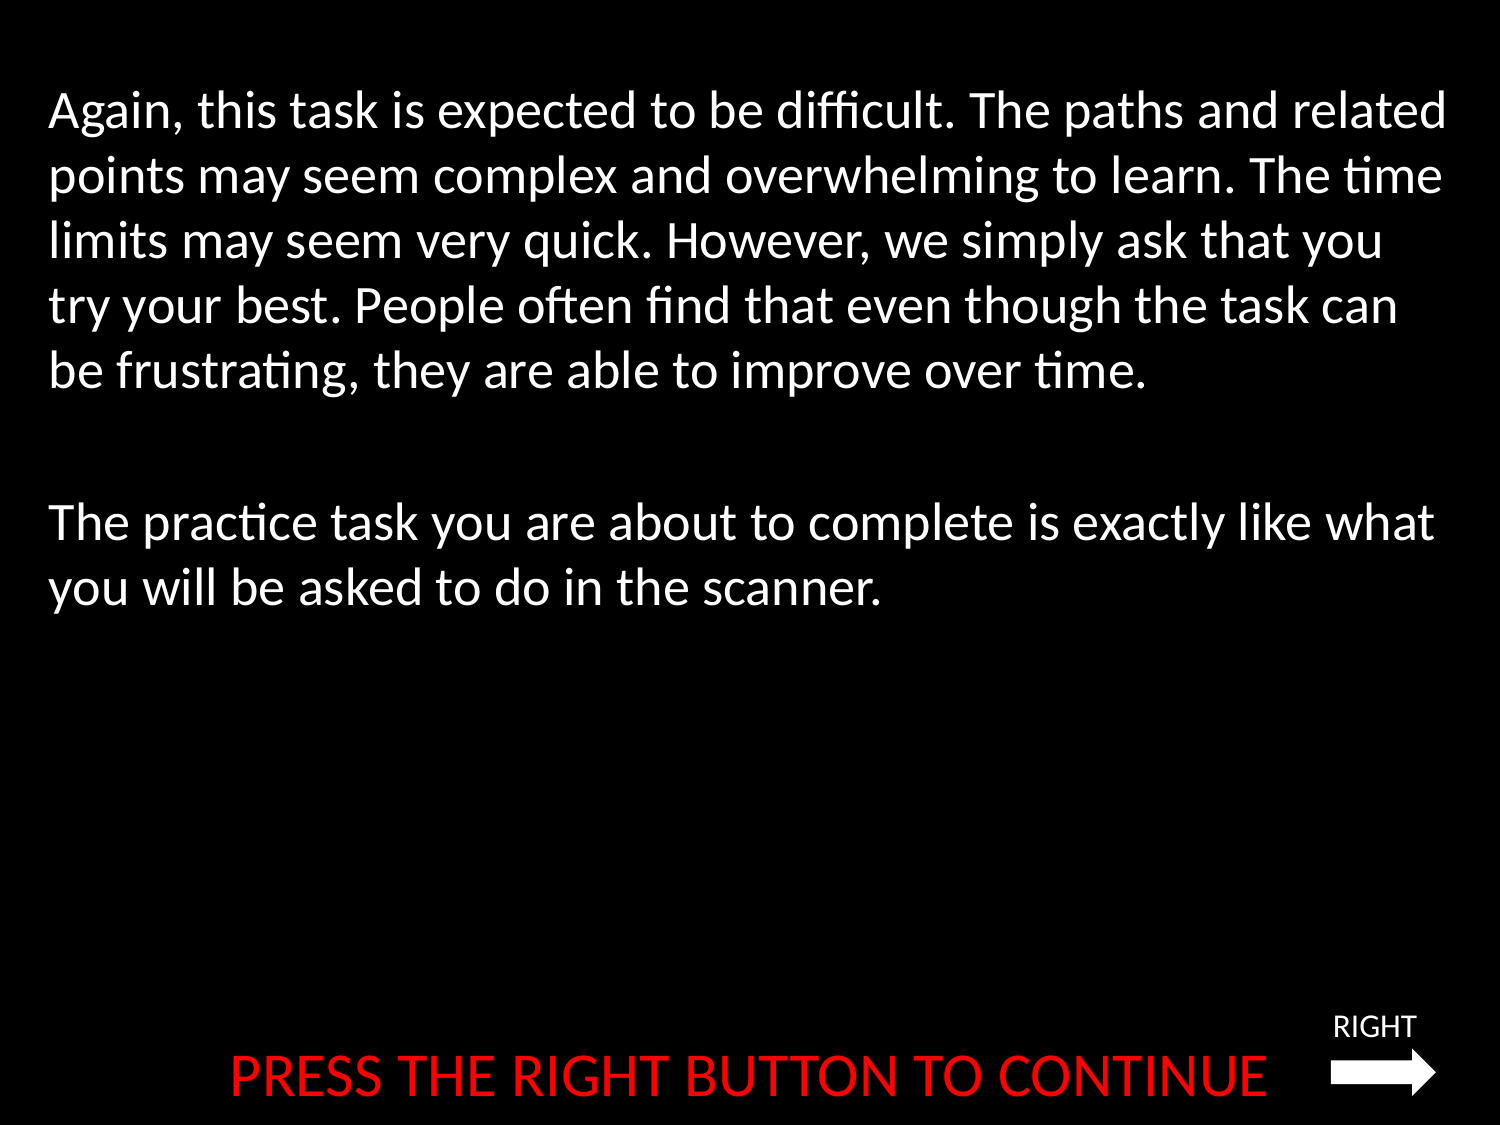

Again, this task is expected to be difficult. The paths and related points may seem complex and overwhelming to learn. The time limits may seem very quick. However, we simply ask that you try your best. People often find that even though the task can be frustrating, they are able to improve over time.

The practice task you are about to complete is exactly like what you will be asked to do in the scanner.
RIGHT
PRESS THE RIGHT BUTTON TO CONTINUE